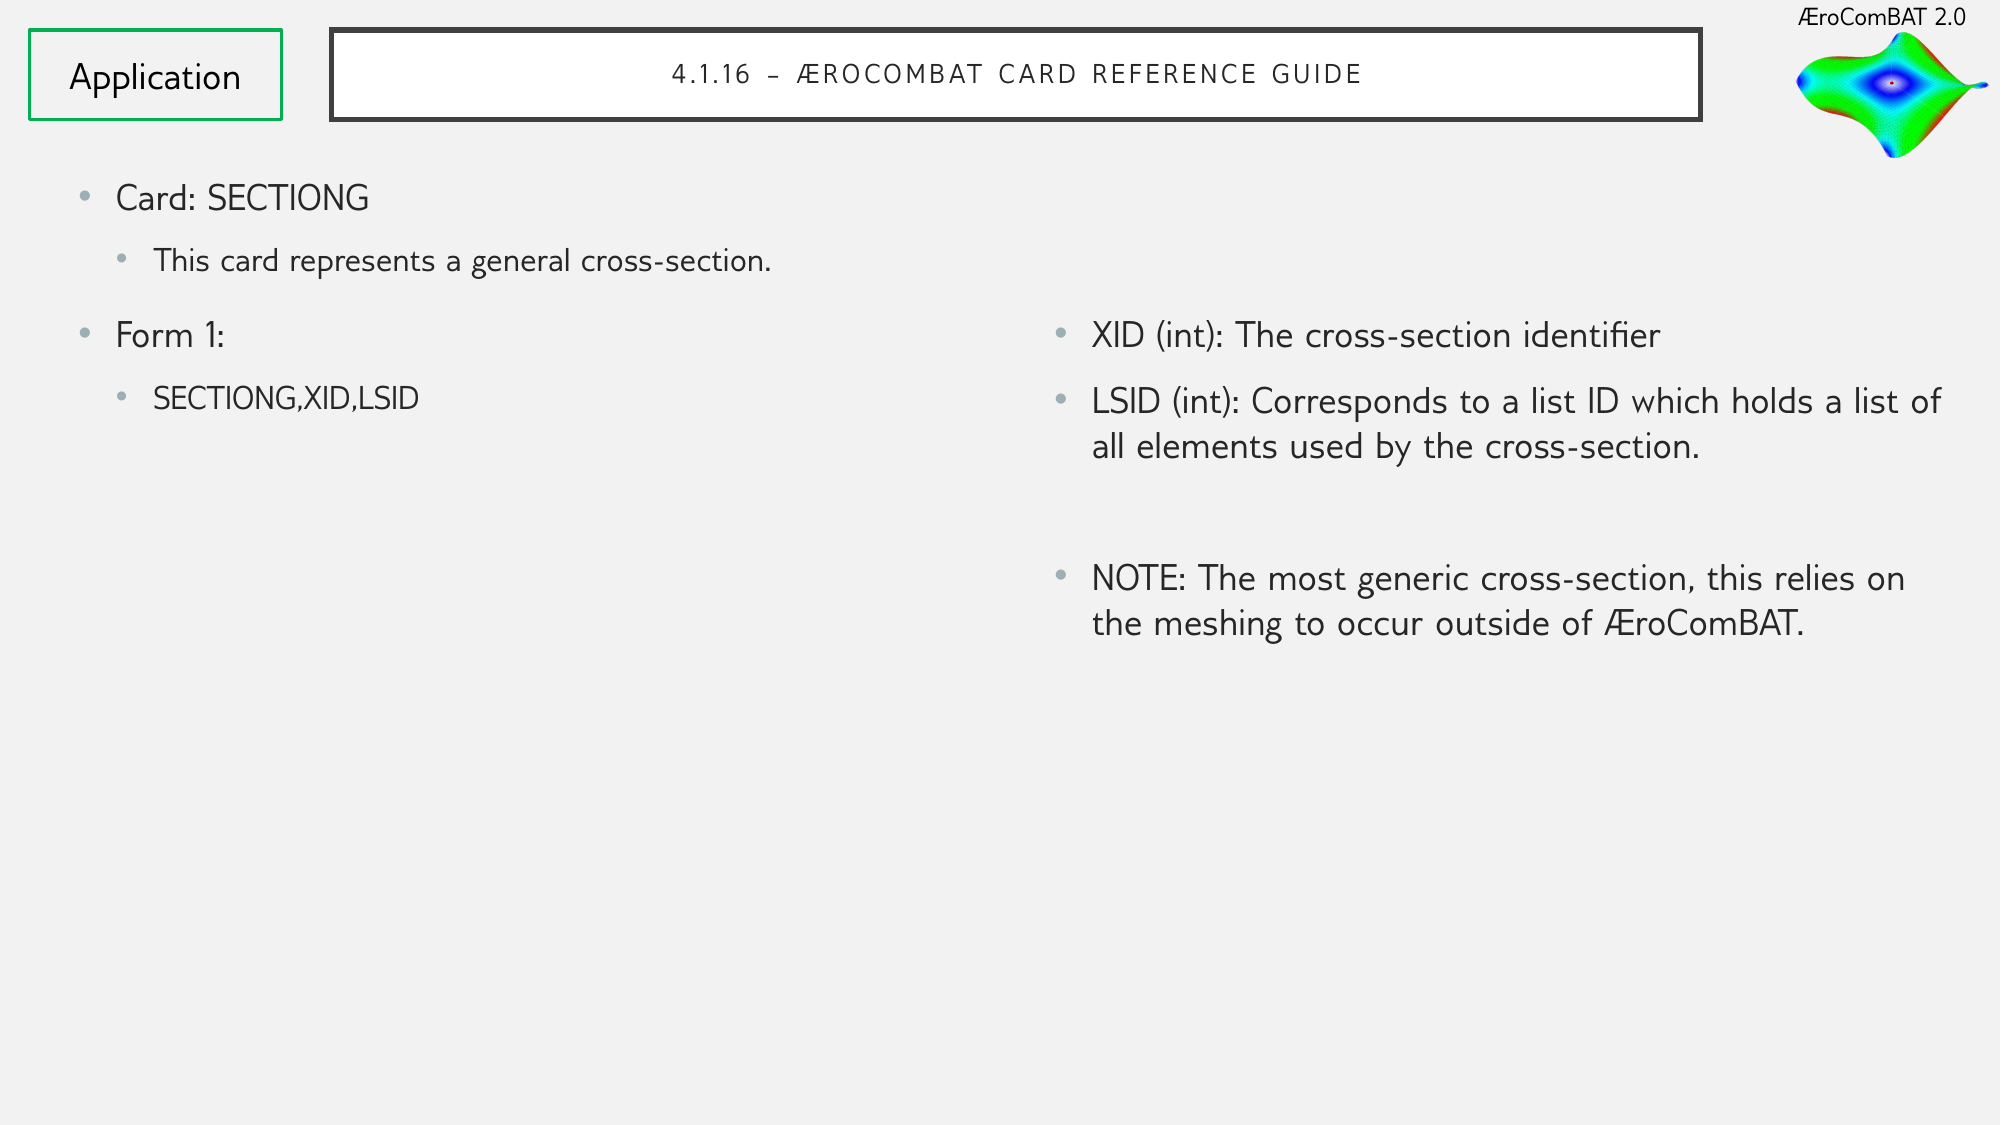

Application
# 4.1.16 – AeroComBAT Card Reference Guide
Card: SECTIONG
This card represents a general cross-section.
Form 1:
SECTIONG,XID,LSID
XID (int): The cross-section identifier
LSID (int): Corresponds to a list ID which holds a list of all elements used by the cross-section.

NOTE: The most generic cross-section, this relies on the meshing to occur outside of AeroComBAT.